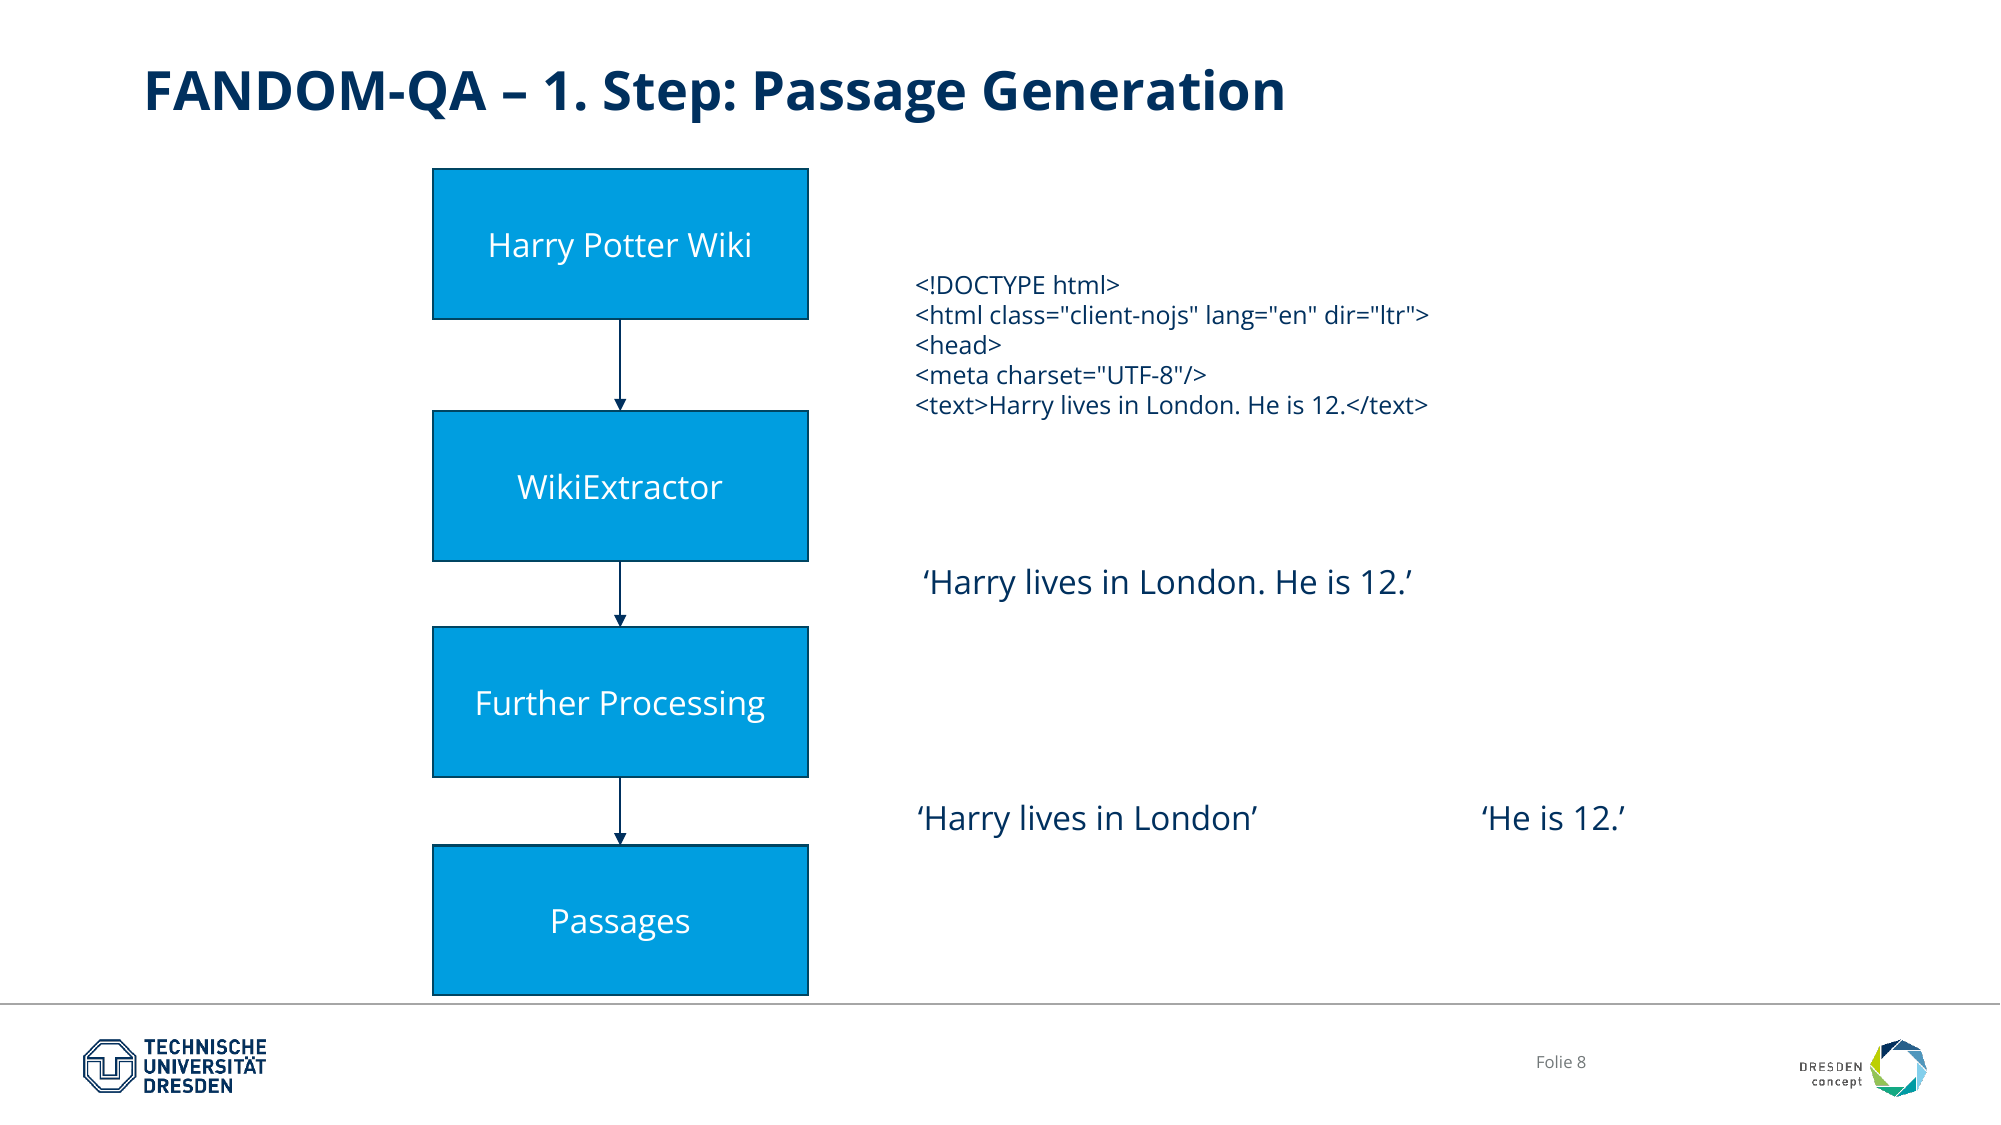

# FANDOM-QA – 1. Step: Passage Generation
Harry Potter Wiki
<!DOCTYPE html>
<html class="client-nojs" lang="en" dir="ltr">
<head>
<meta charset="UTF-8"/>
<text>Harry lives in London. He is 12.</text>
WikiExtractor
‘Harry lives in London. He is 12.’
Further Processing
‘Harry lives in London’
‘He is 12.’
Passages